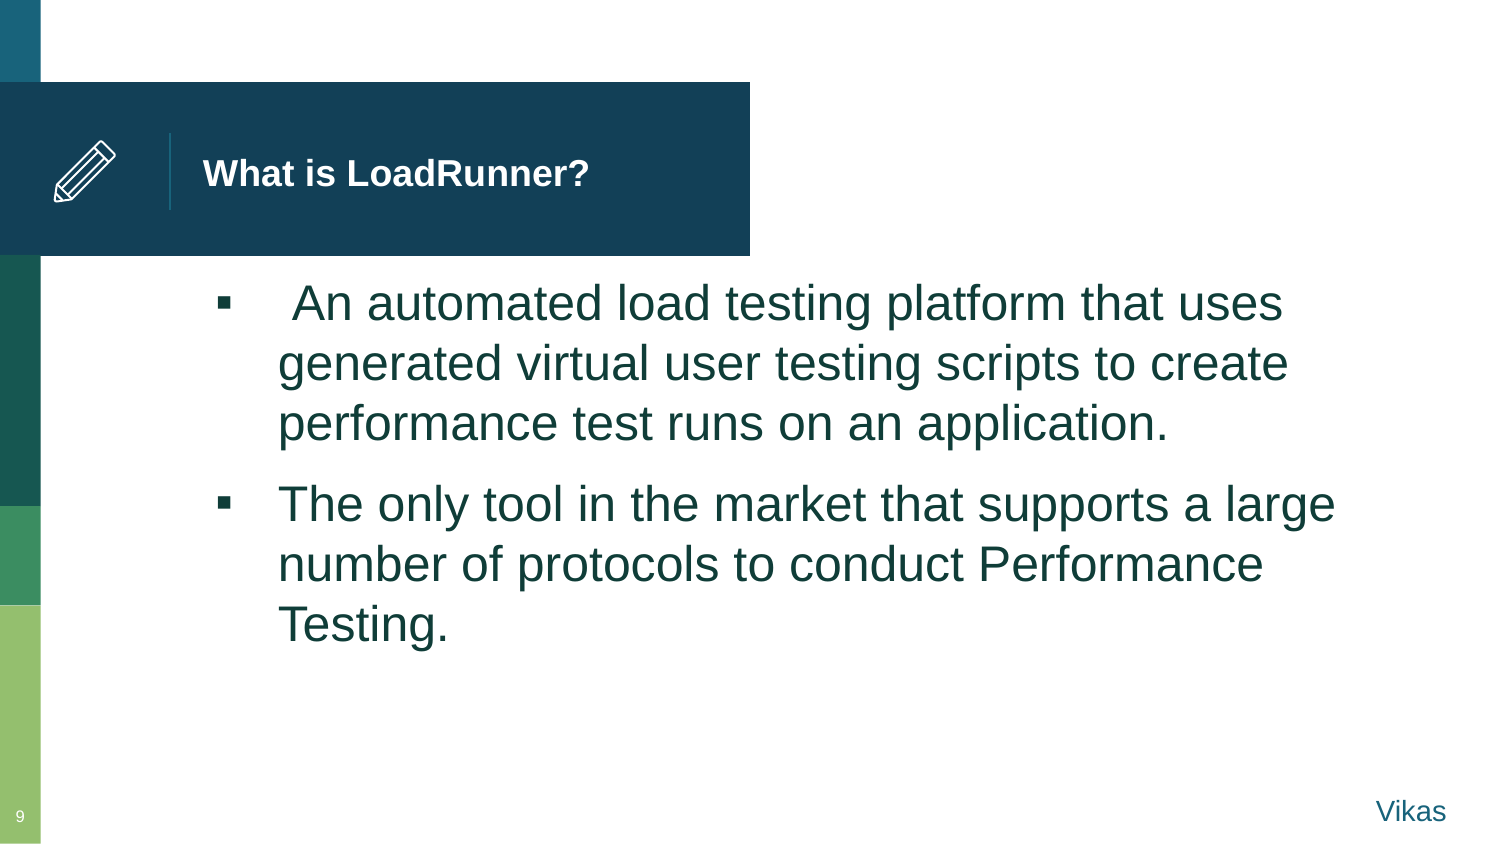

# What is LoadRunner?

 An automated load testing platform that uses generated virtual user testing scripts to create performance test runs on an application.
The only tool in the market that supports a large number of protocols to conduct Performance Testing.
Vikas
9